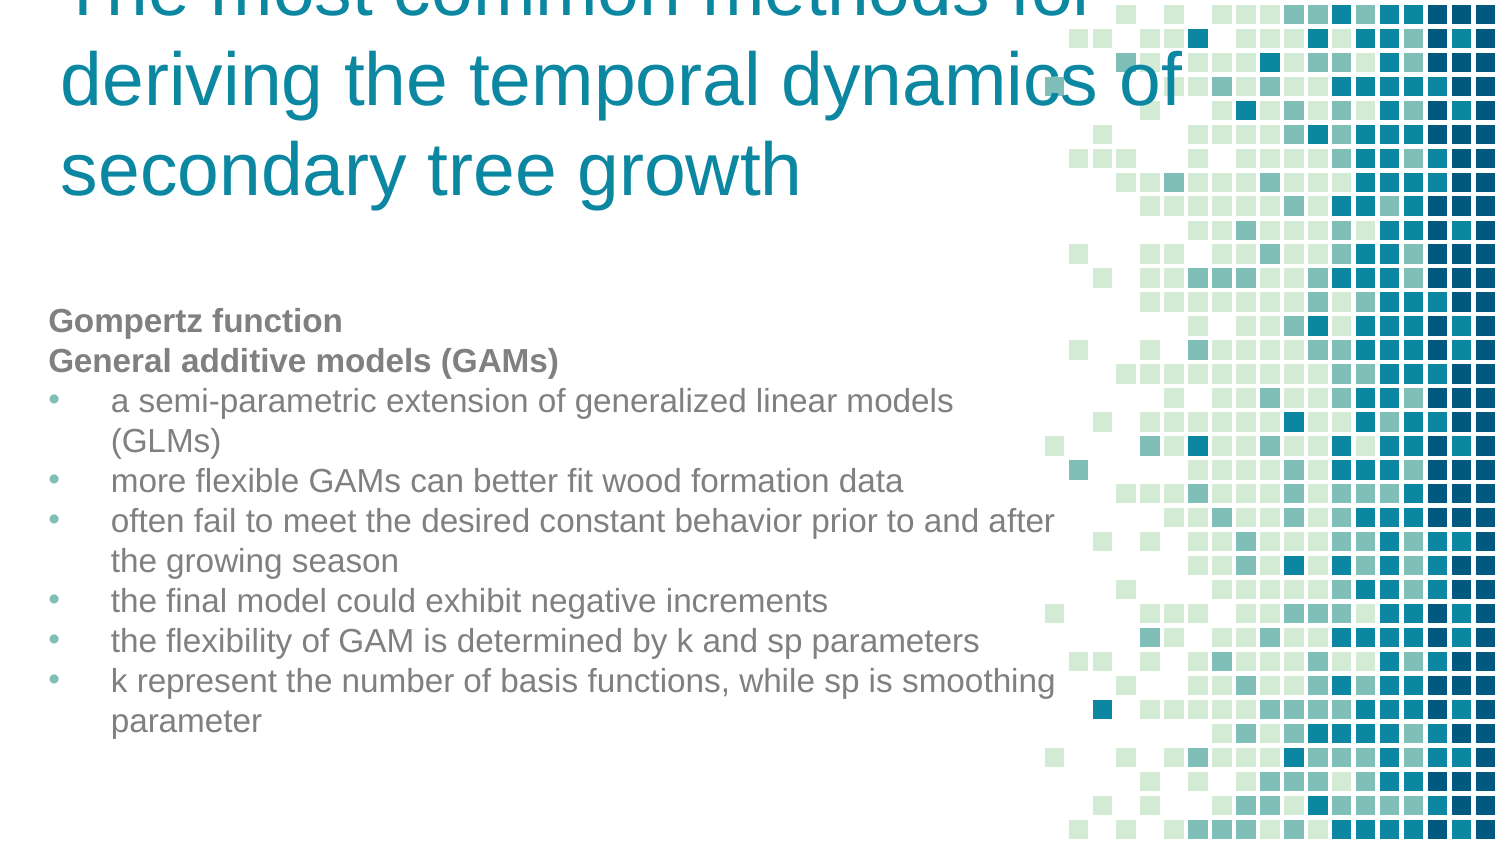

# The most common methods for deriving the temporal dynamics of secondary tree growth
Gompertz function
General additive models (GAMs)
a semi-parametric extension of generalized linear models (GLMs)
more flexible GAMs can better fit wood formation data
often fail to meet the desired constant behavior prior to and after the growing season
the final model could exhibit negative increments
the flexibility of GAM is determined by k and sp parameters
k represent the number of basis functions, while sp is smoothing parameter